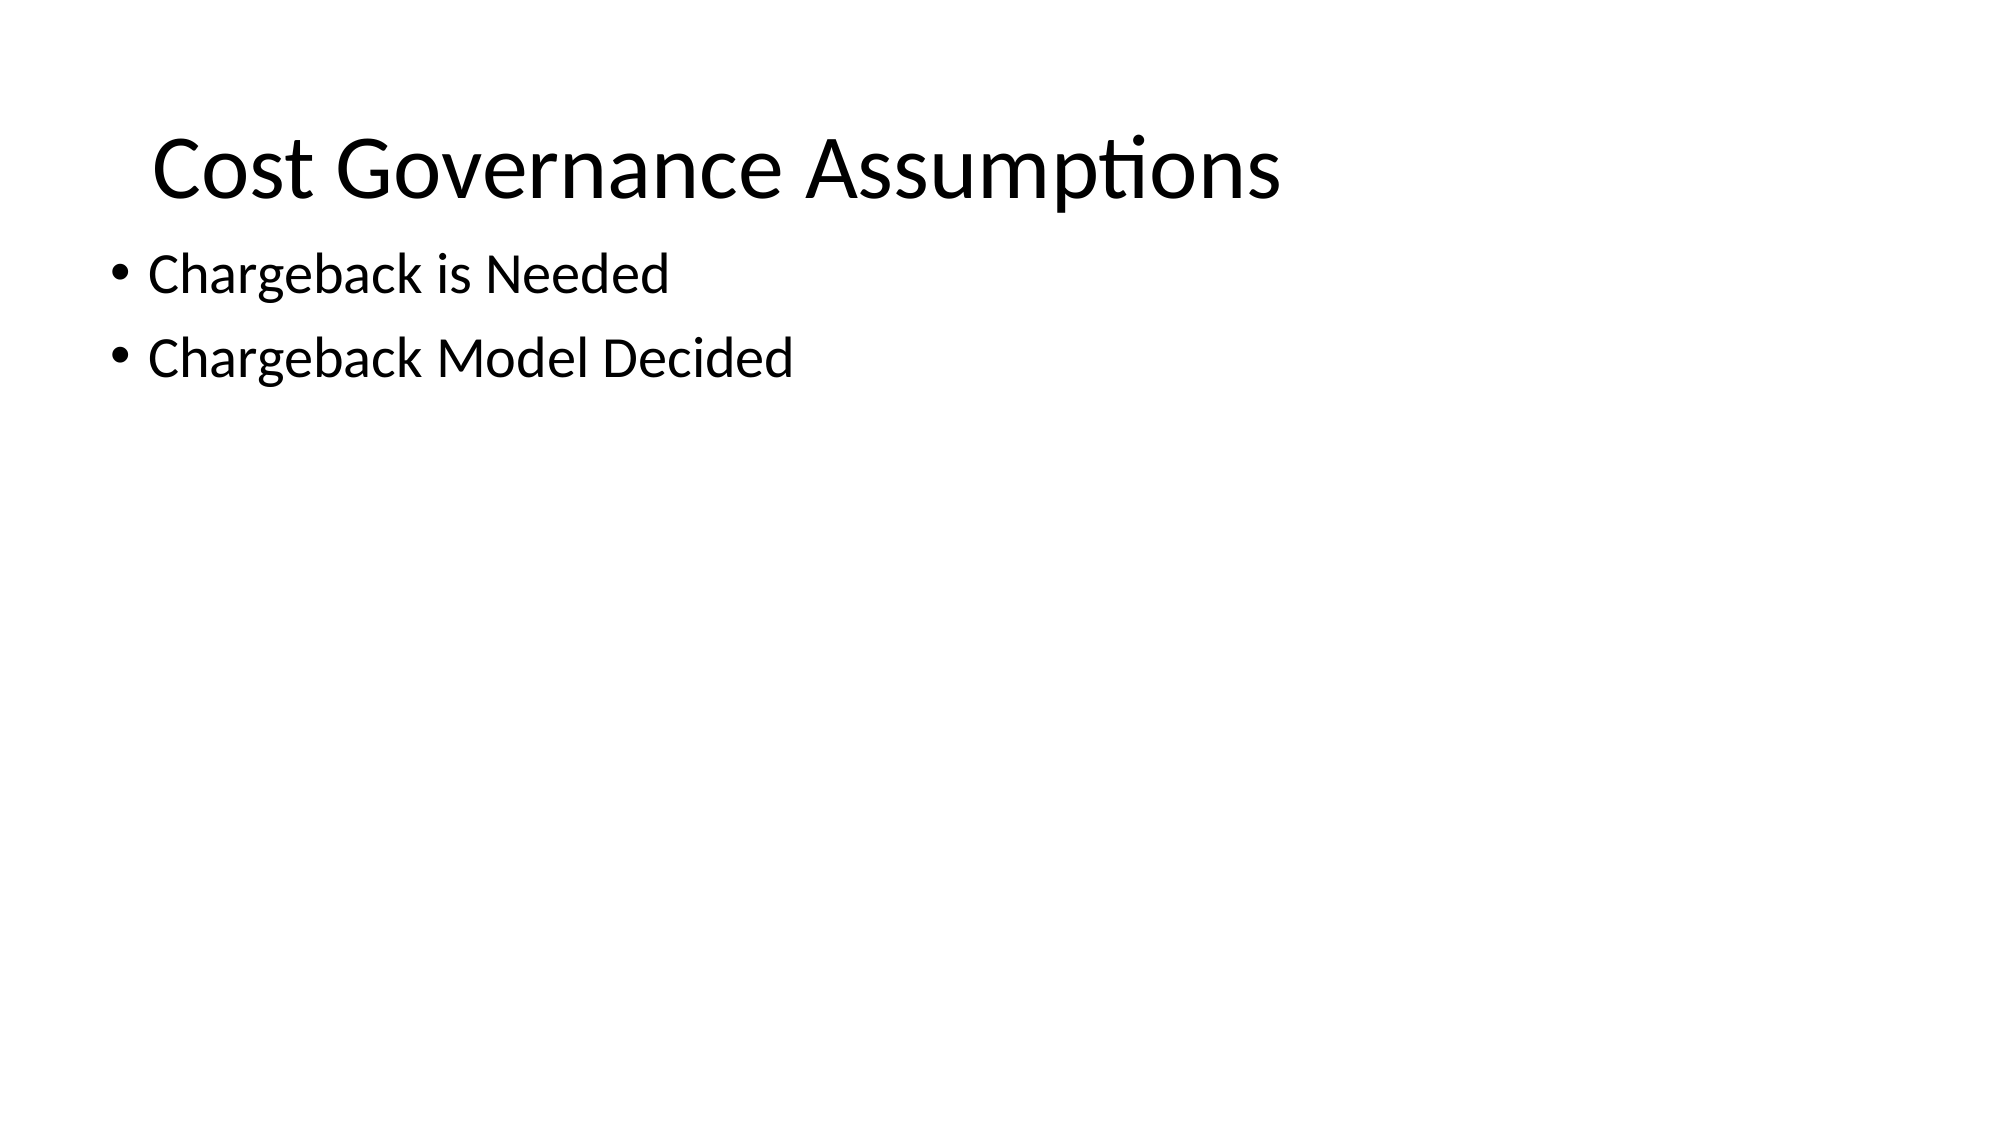

# Cost Governance Assumptions
Chargeback is Needed
Chargeback Model Decided